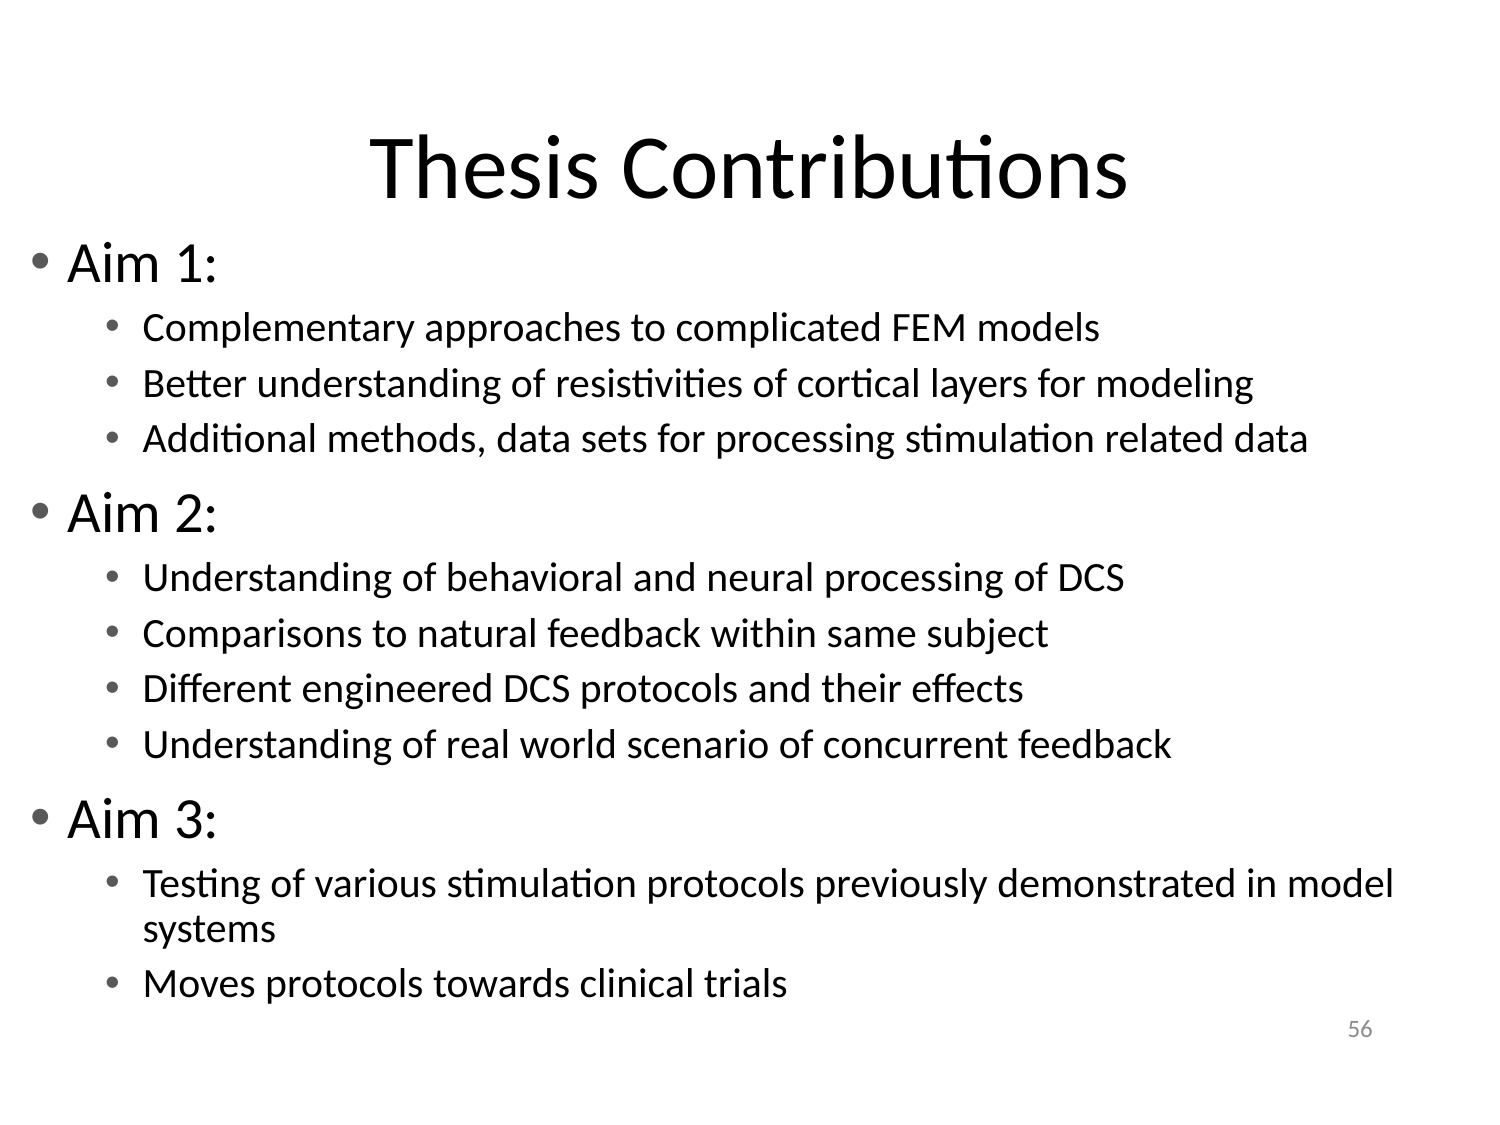

# Thesis Contributions
Aim 1:
Complementary approaches to complicated FEM models
Better understanding of resistivities of cortical layers for modeling
Additional methods, data sets for processing stimulation related data
Aim 2:
Understanding of behavioral and neural processing of DCS
Comparisons to natural feedback within same subject
Different engineered DCS protocols and their effects
Understanding of real world scenario of concurrent feedback
Aim 3:
Testing of various stimulation protocols previously demonstrated in model systems
Moves protocols towards clinical trials
56